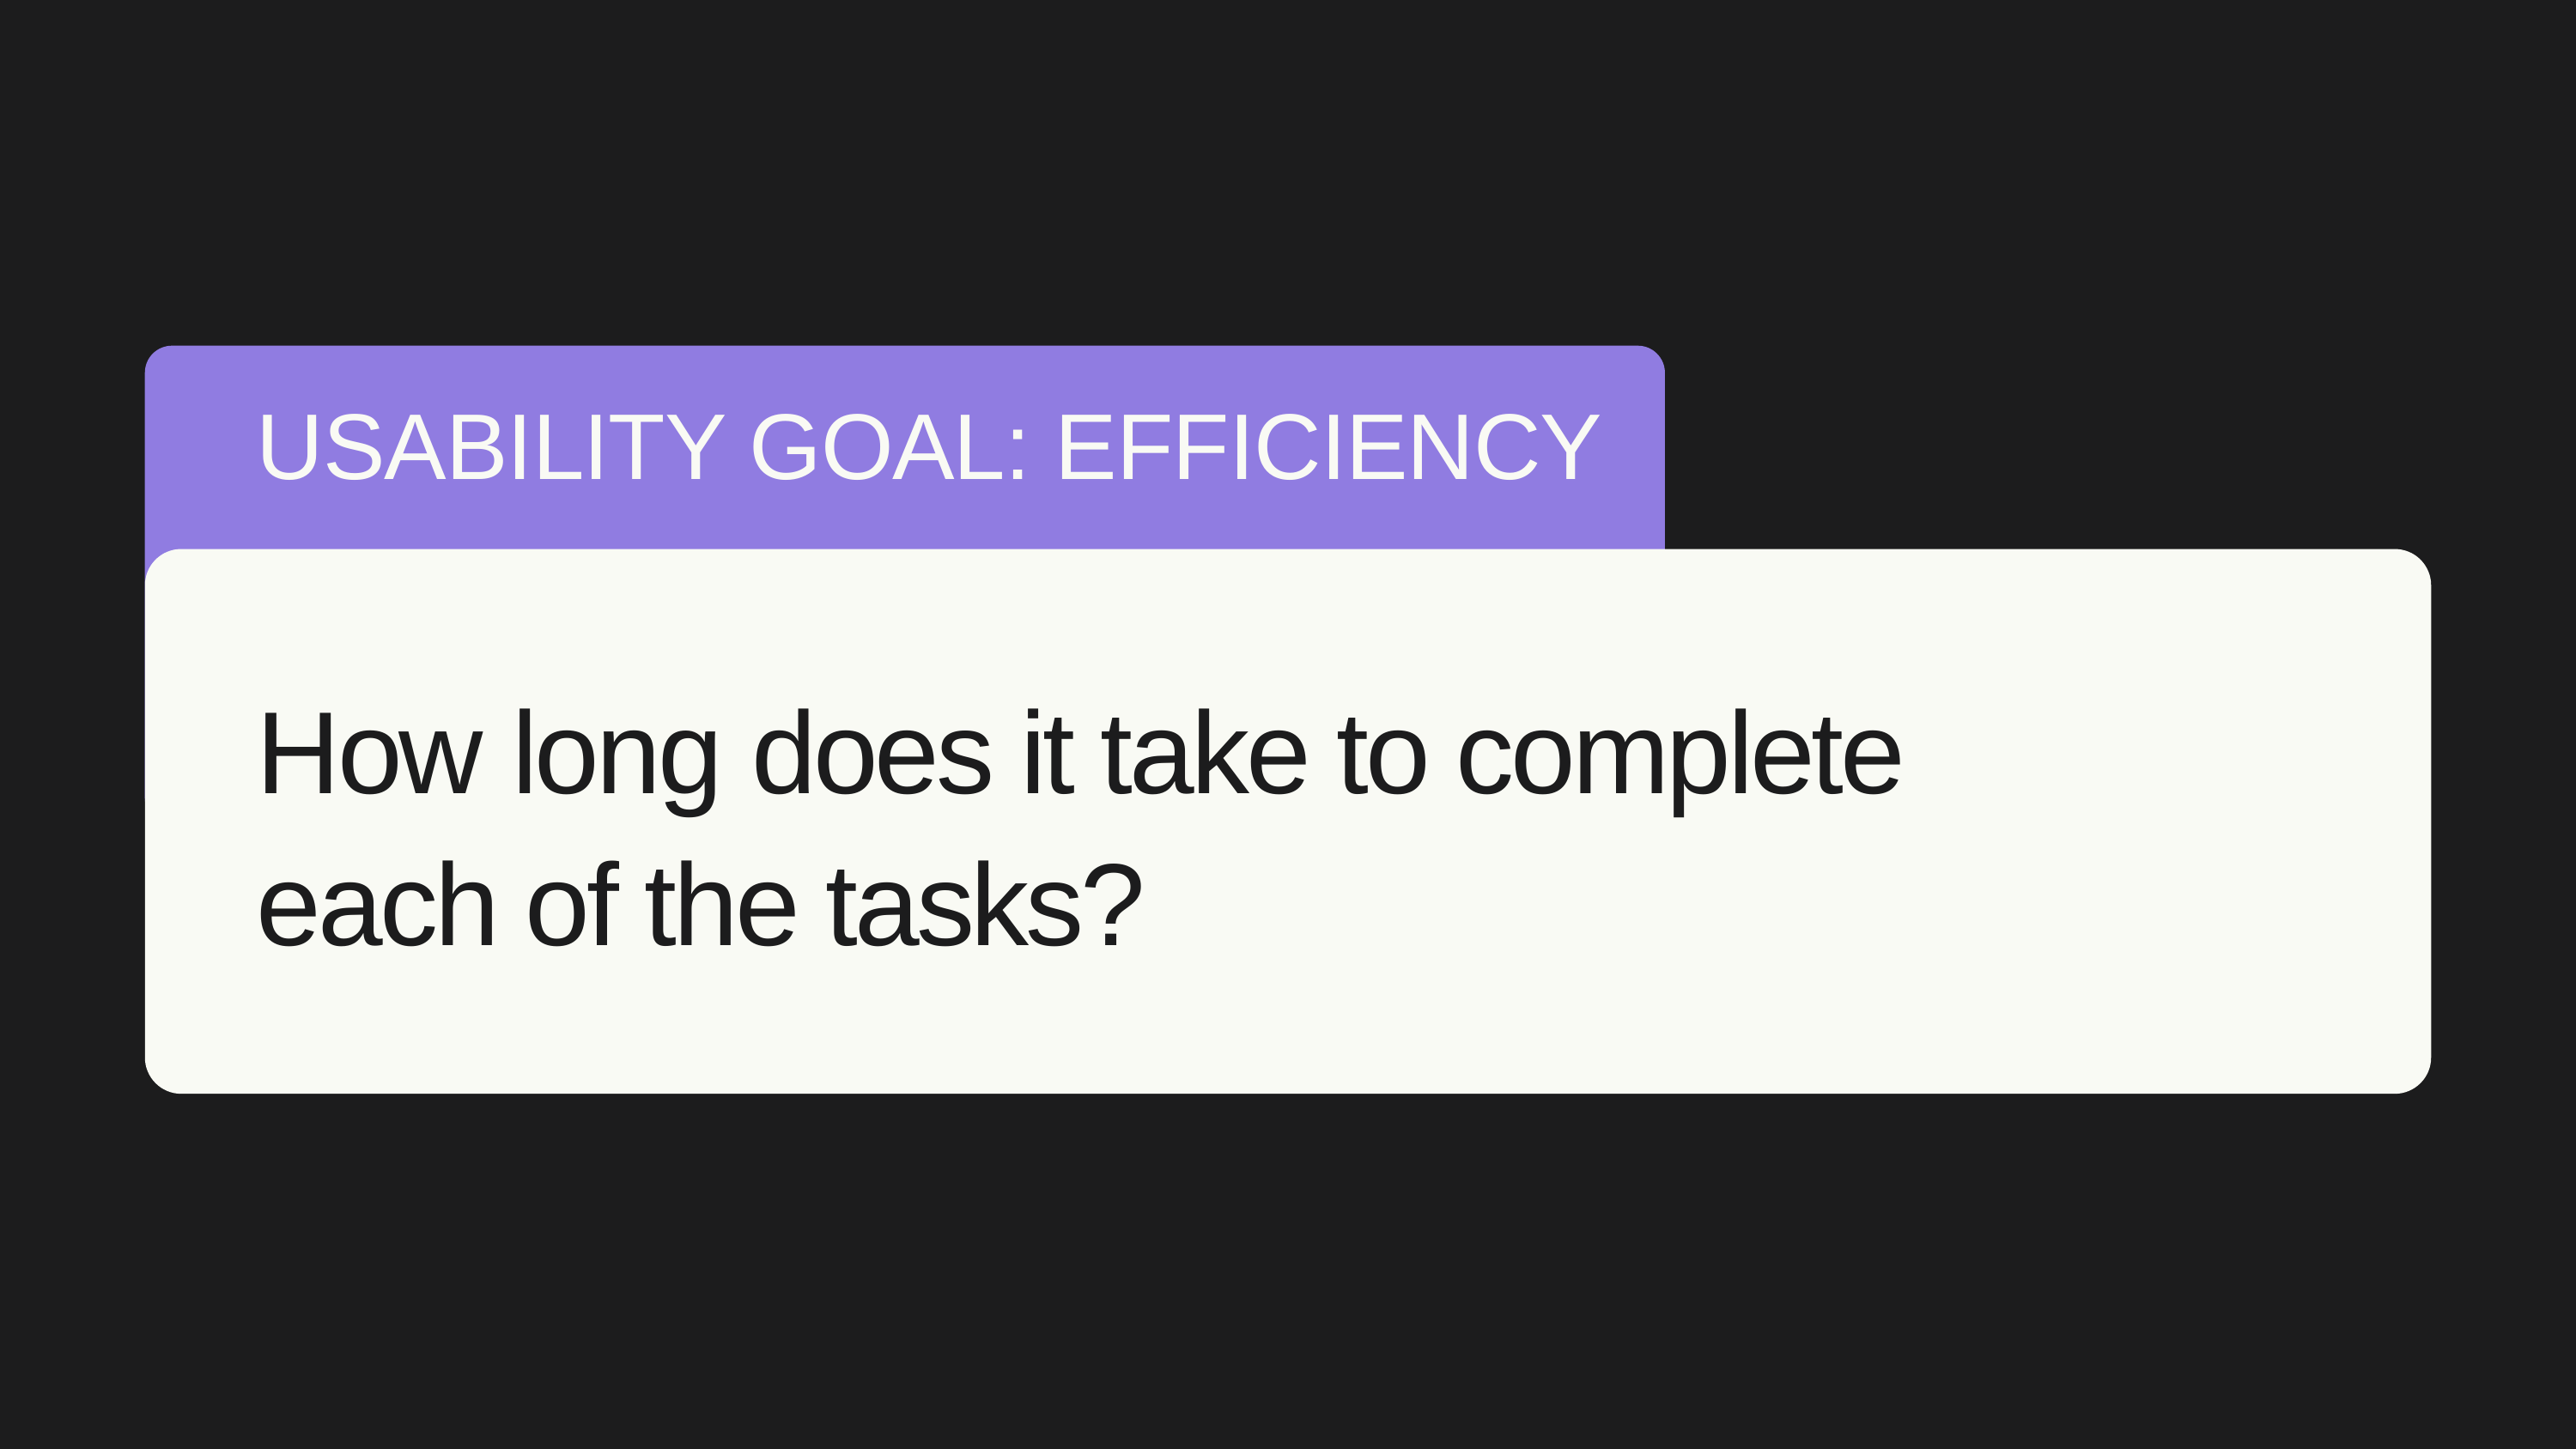

USABILITY GOAL: EFFICIENCY

How long does it take to complete each of the tasks?